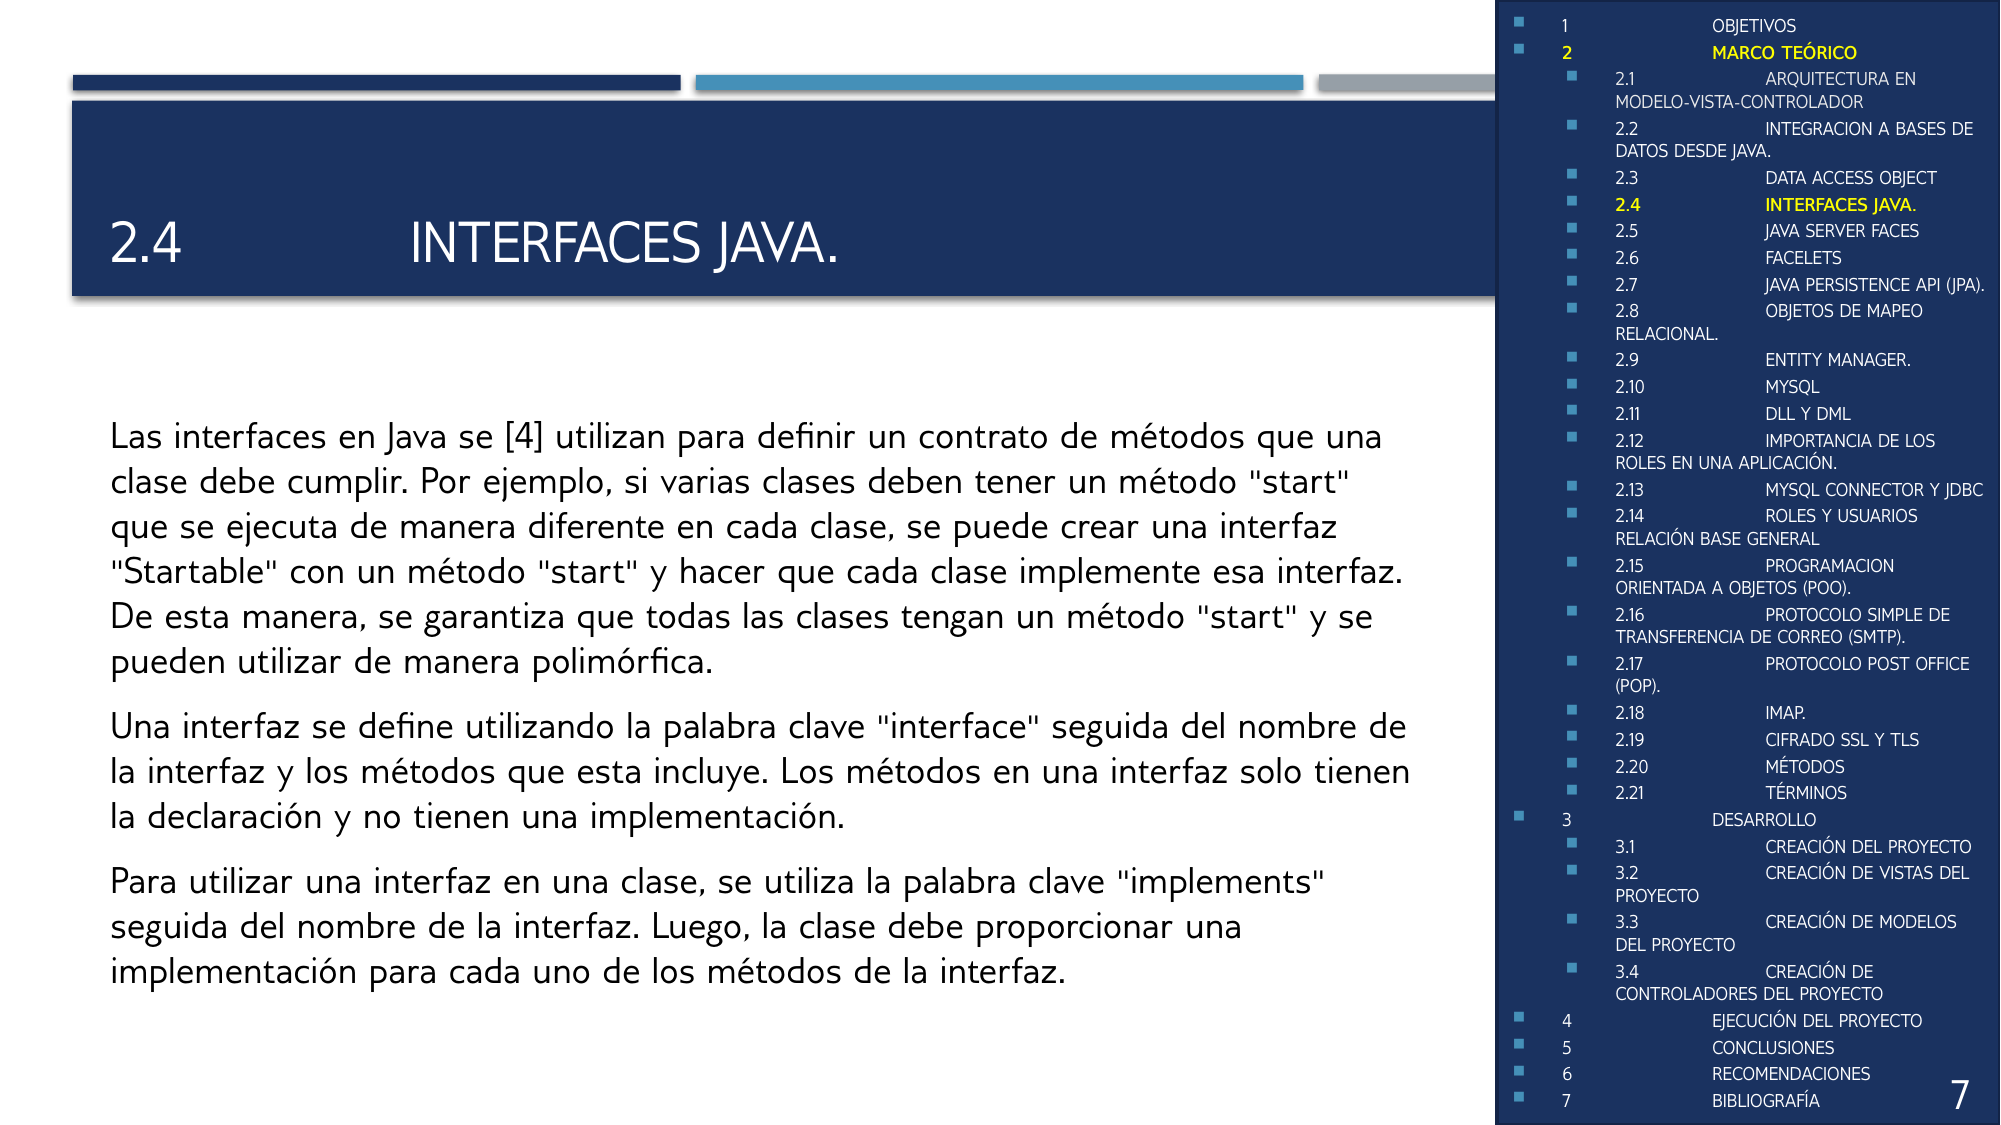

1	OBJETIVOS
2	MARCO TEÓRICO
2.1	ARQUITECTURA EN MODELO-VISTA-CONTROLADOR
2.2	INTEGRACION A BASES DE DATOS DESDE JAVA.
2.3	DATA ACCESS OBJECT
2.4	INTERFACES JAVA.
2.5	JAVA SERVER FACES
2.6	FACELETS
2.7	JAVA PERSISTENCE API (JPA).
2.8	OBJETOS DE MAPEO RELACIONAL.
2.9	ENTITY MANAGER.
2.10	MYSQL
2.11	DLL Y DML
2.12	IMPORTANCIA DE LOS ROLES EN UNA APLICACIÓN.
2.13	MYSQL CONNECTOR Y JDBC
2.14	ROLES Y USUARIOS RELACIÓN BASE GENERAL
2.15	PROGRAMACION ORIENTADA A OBJETOS (POO).
2.16	PROTOCOLO SIMPLE DE TRANSFERENCIA DE CORREO (SMTP).
2.17	PROTOCOLO POST OFFICE (POP).
2.18	IMAP.
2.19	CIFRADO SSL Y TLS
2.20	MÉTODOS
2.21	TÉRMINOS
3	DESARROLLO
3.1	CREACIÓN DEL PROYECTO
3.2	CREACIÓN DE VISTAS DEL PROYECTO
3.3	CREACIÓN DE MODELOS DEL PROYECTO
3.4	CREACIÓN DE CONTROLADORES DEL PROYECTO
4	EJECUCIÓN DEL PROYECTO
5	CONCLUSIONES
6	RECOMENDACIONES
7	BIBLIOGRAFÍA
7
# 2.4		INTERFACES JAVA.
Las interfaces en Java se [4] utilizan para definir un contrato de métodos que una clase debe cumplir. Por ejemplo, si varias clases deben tener un método "start" que se ejecuta de manera diferente en cada clase, se puede crear una interfaz "Startable" con un método "start" y hacer que cada clase implemente esa interfaz. De esta manera, se garantiza que todas las clases tengan un método "start" y se pueden utilizar de manera polimórfica.
Una interfaz se define utilizando la palabra clave "interface" seguida del nombre de la interfaz y los métodos que esta incluye. Los métodos en una interfaz solo tienen la declaración y no tienen una implementación.
Para utilizar una interfaz en una clase, se utiliza la palabra clave "implements" seguida del nombre de la interfaz. Luego, la clase debe proporcionar una implementación para cada uno de los métodos de la interfaz.

5
5